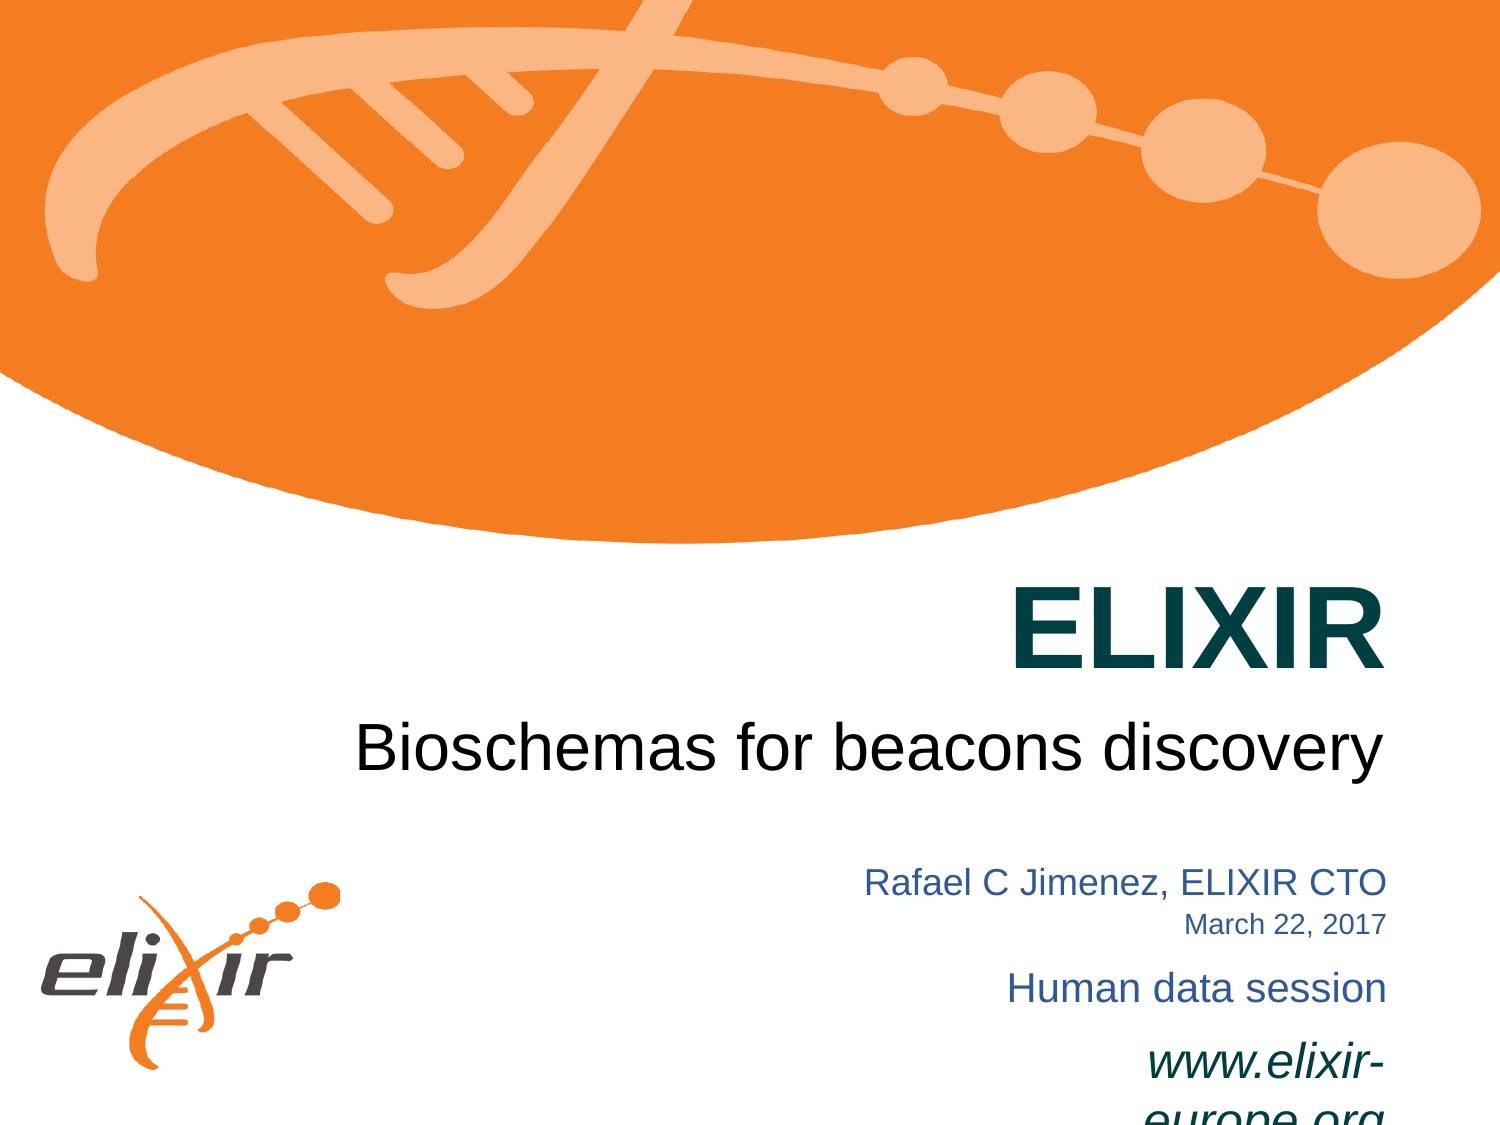

# ELIXIR
Bioschemas for beacons discovery
Rafael C Jimenez, ELIXIR CTO
March 22, 2017
Human data session